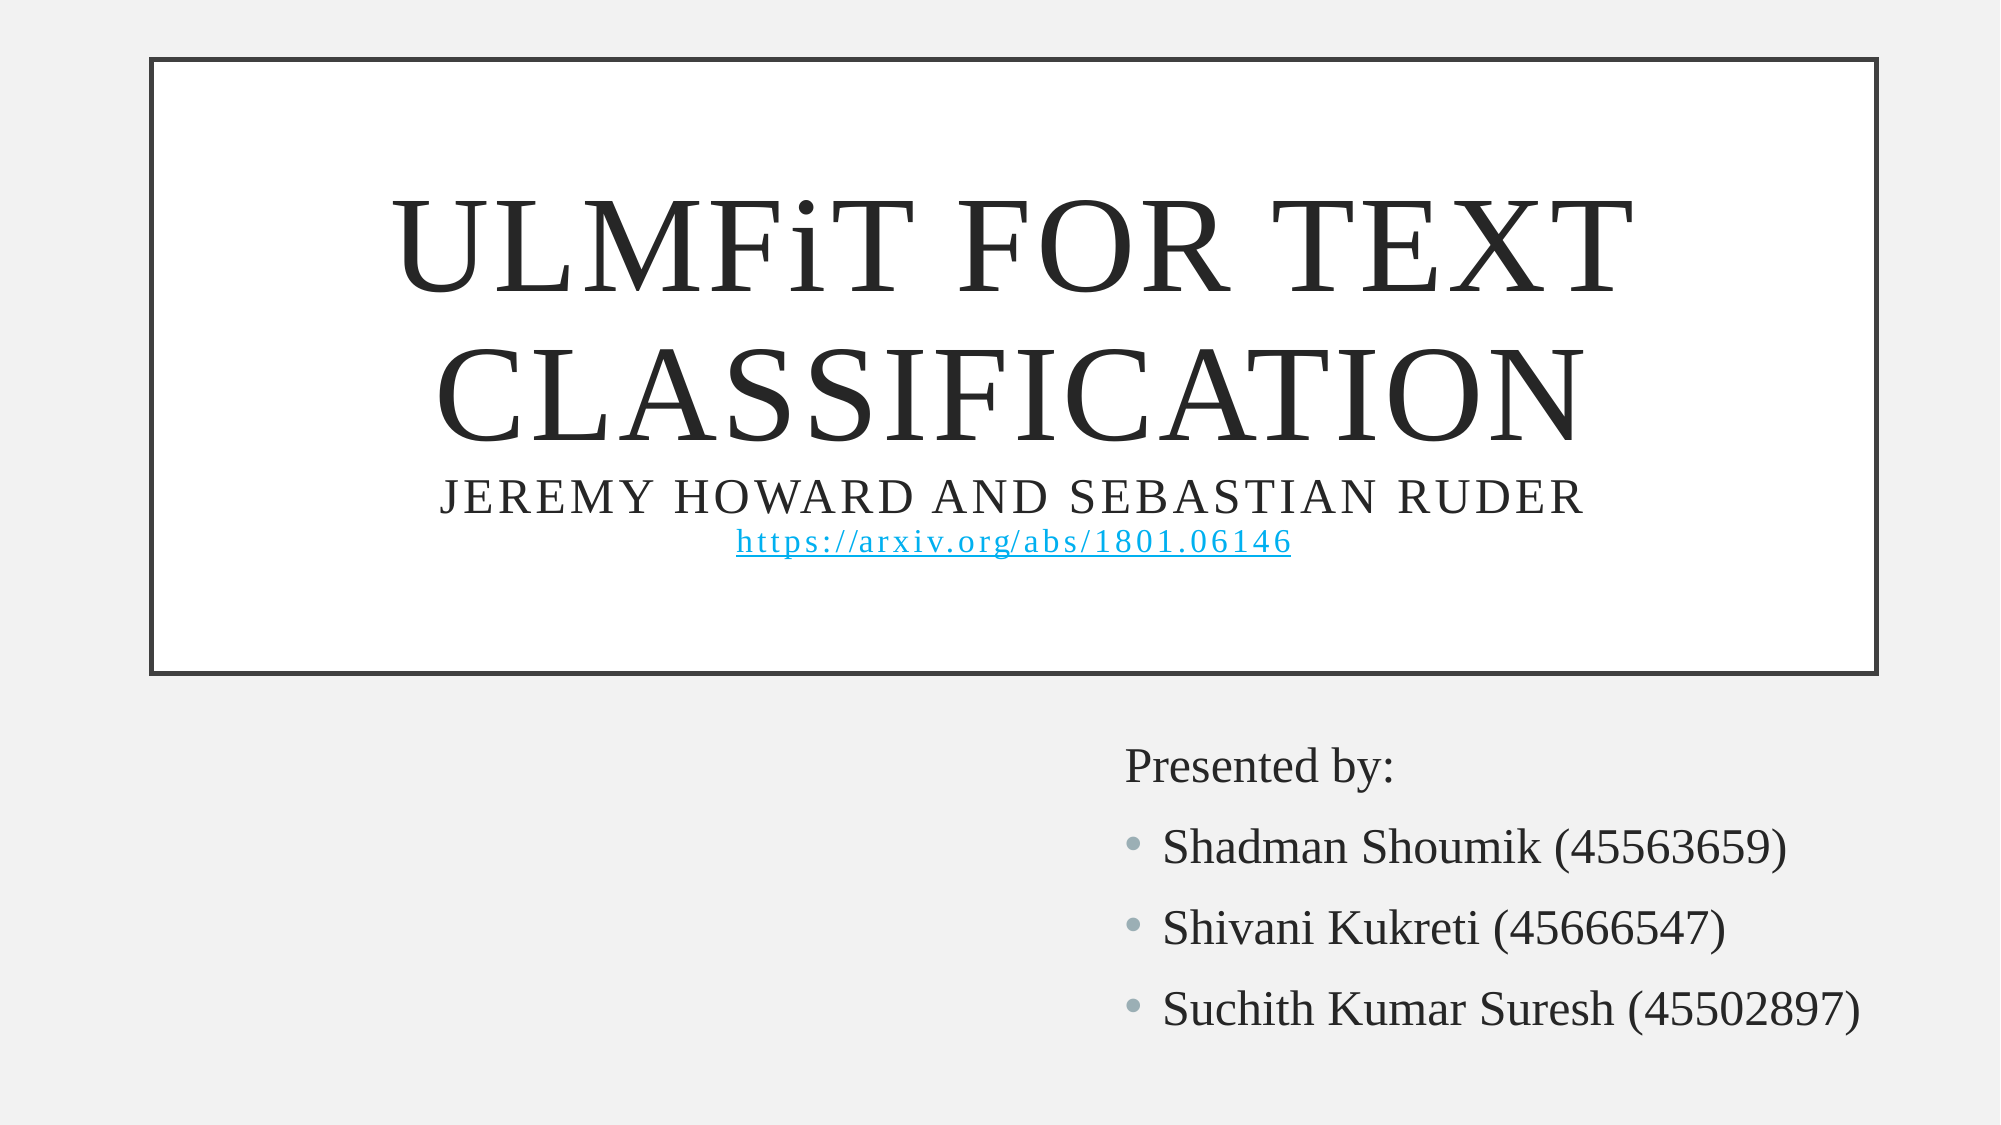

# ULMFiT for Text Classification Jeremy Howard and Sebastian Ruder https://arxiv.org/abs/1801.06146
Presented by:
Shadman Shoumik (45563659)
Shivani Kukreti (45666547)
Suchith Kumar Suresh (45502897)